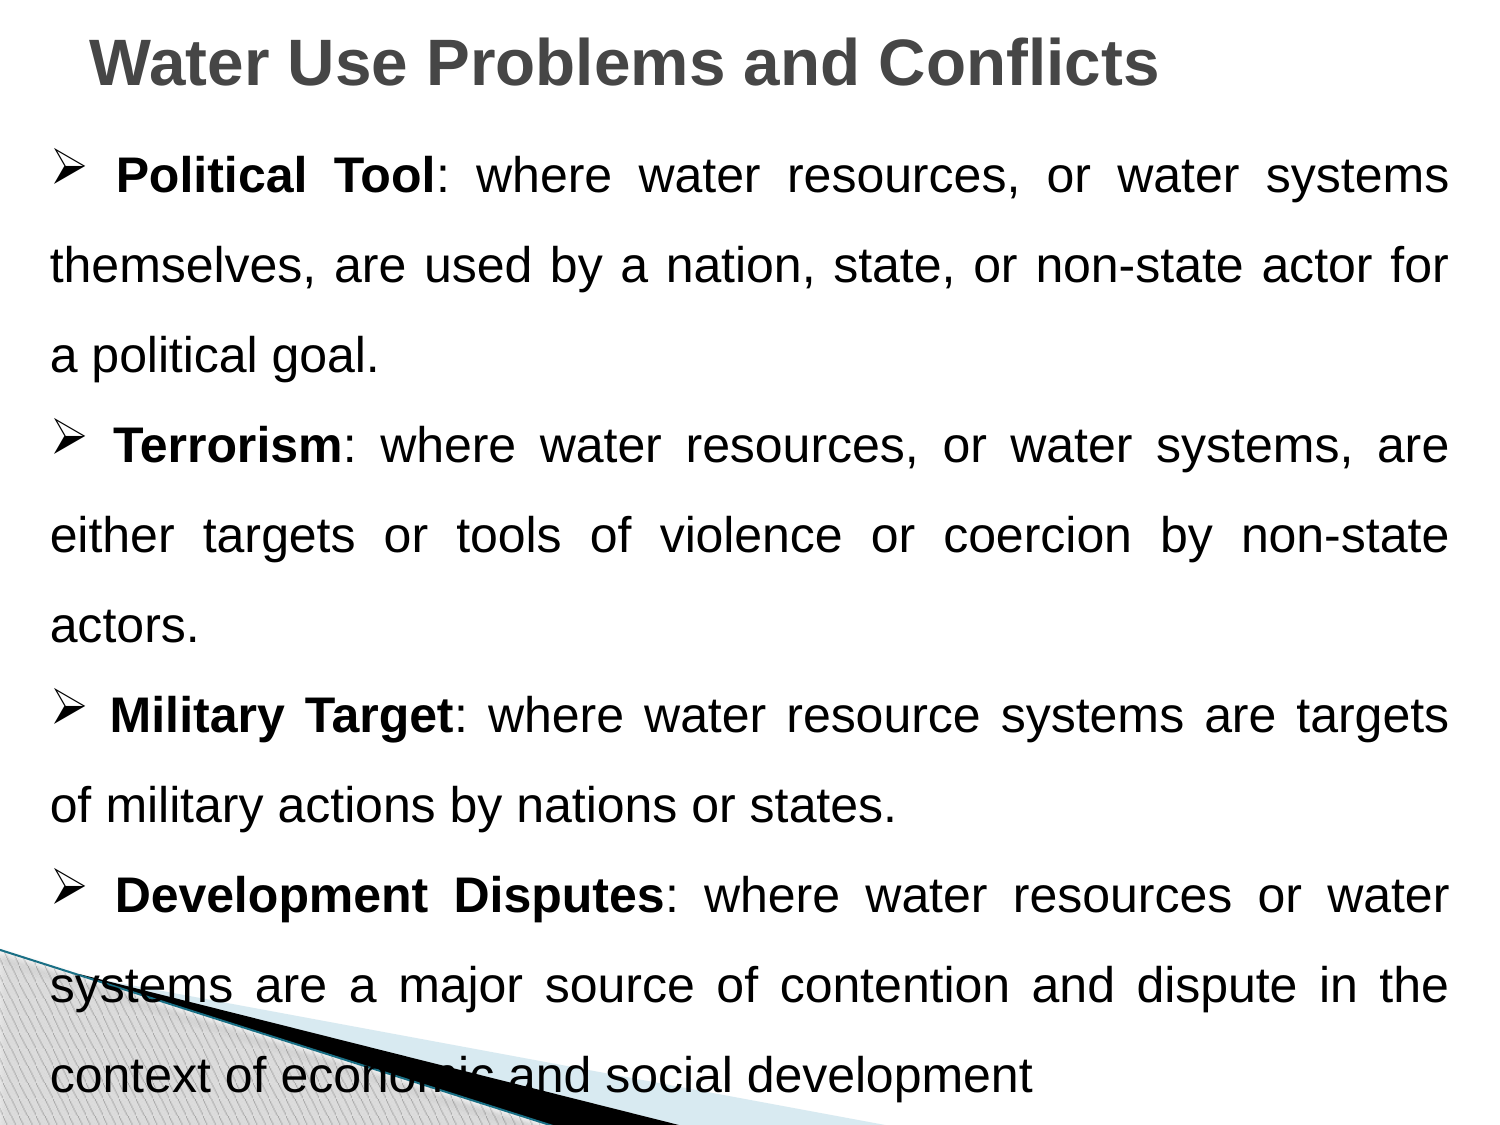

# Water Use Problems and Conflicts
 Political Tool: where water resources, or water systems themselves, are used by a nation, state, or non-state actor for a political goal.
 Terrorism: where water resources, or water systems, are either targets or tools of violence or coercion by non-state actors.
 Military Target: where water resource systems are targets of military actions by nations or states.
 Development Disputes: where water resources or water systems are a major source of contention and dispute in the context of economic and social development